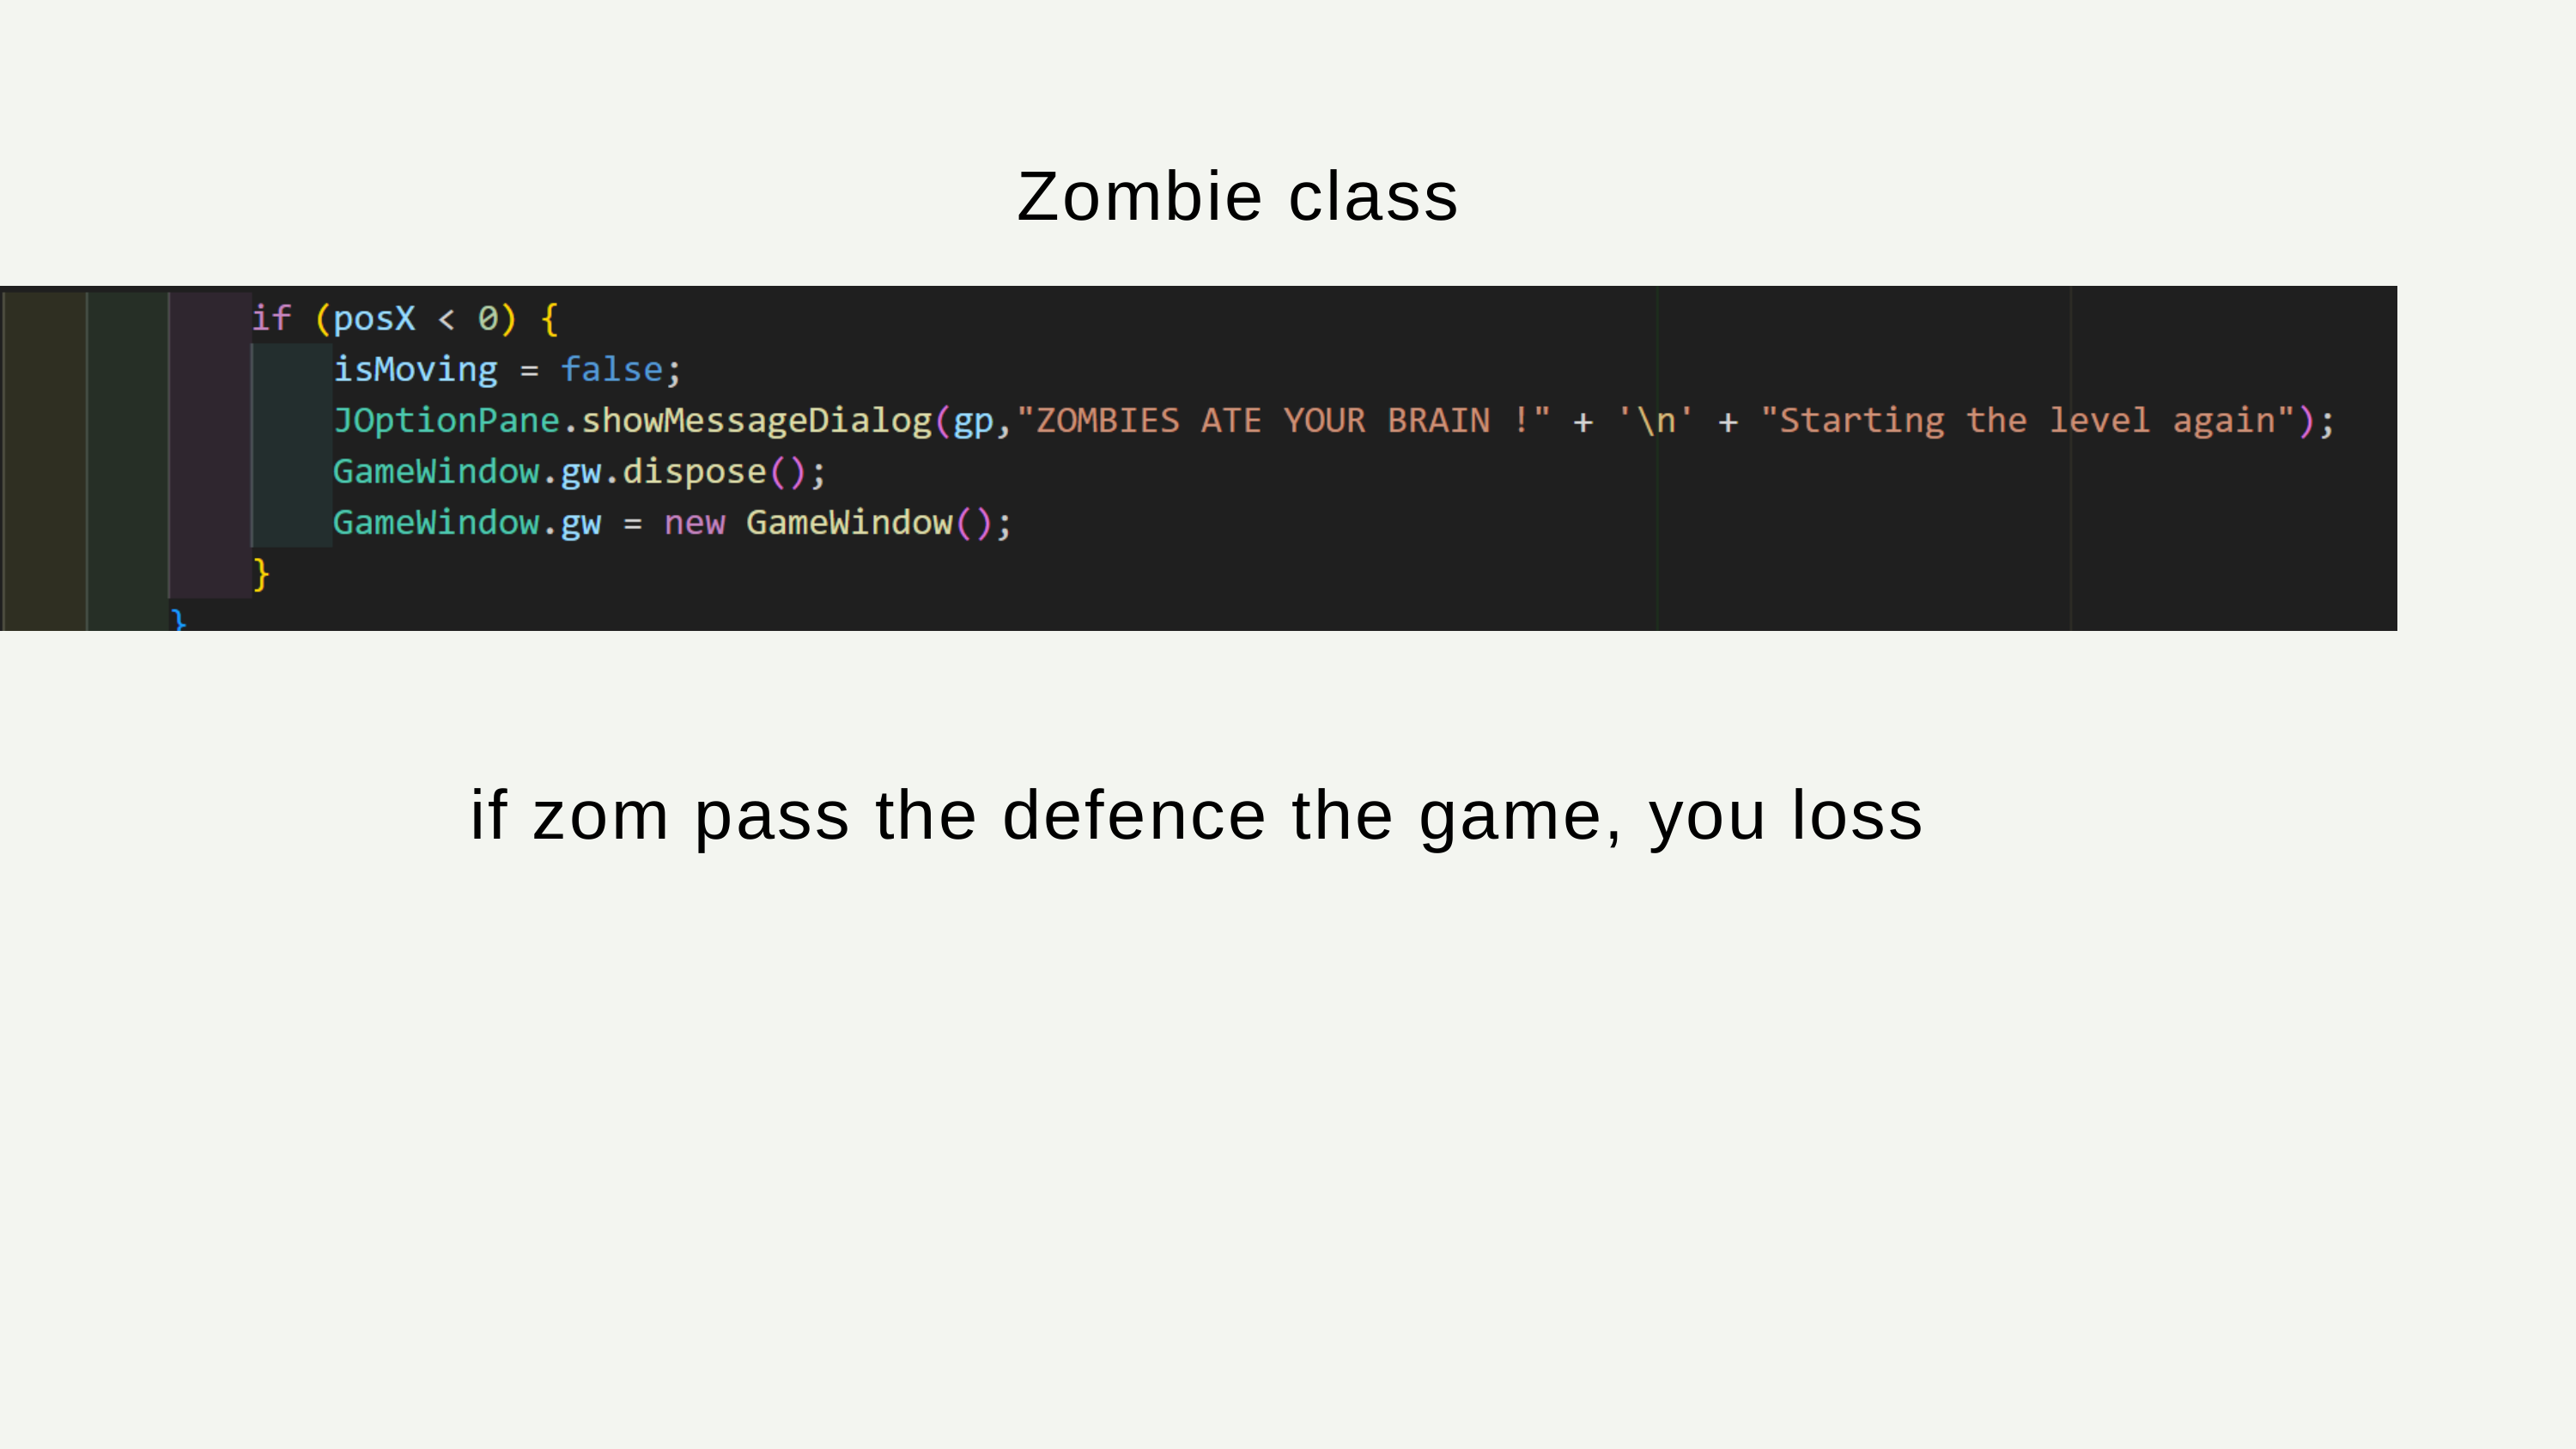

Zombie class

if zom pass the defence the game, you loss